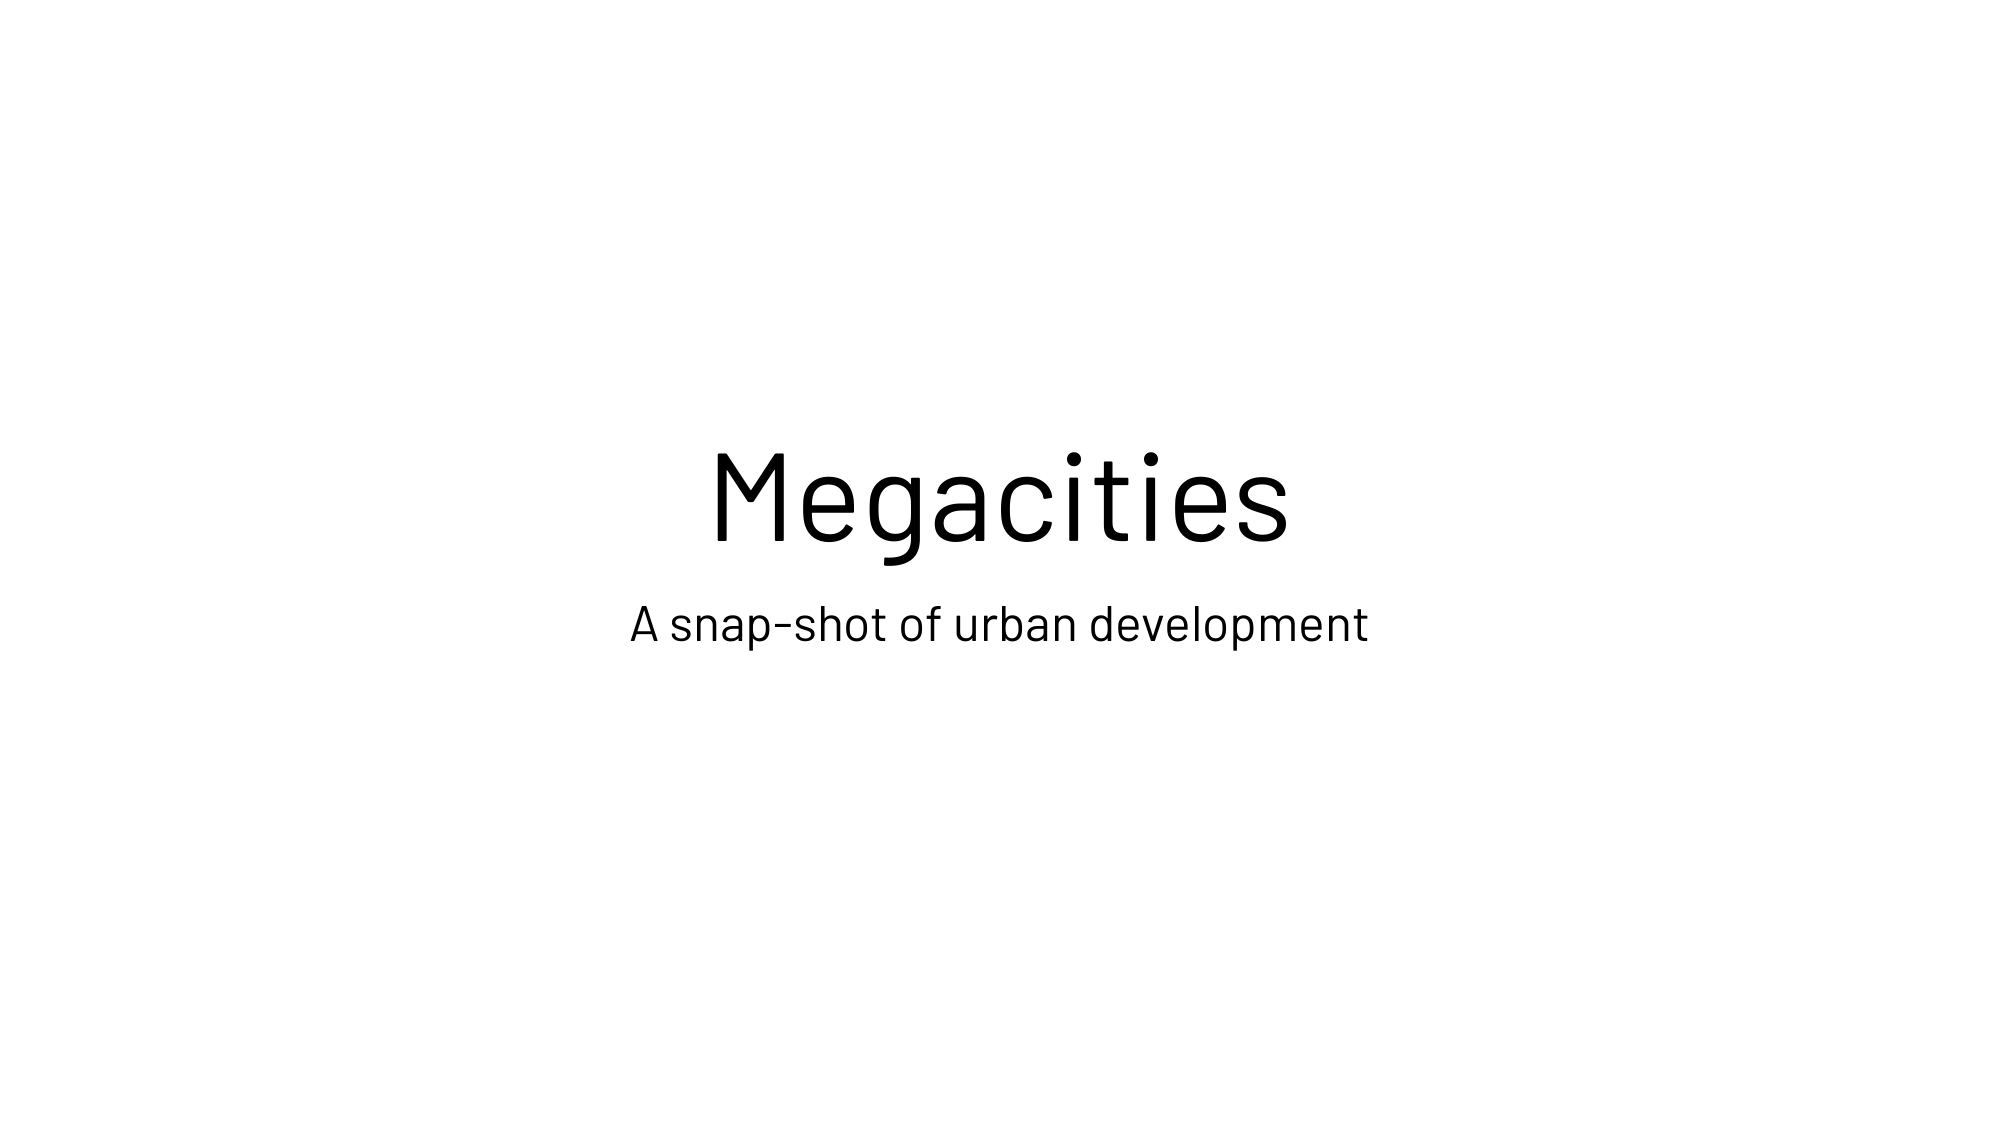

# Megacities
A snap-shot of urban development